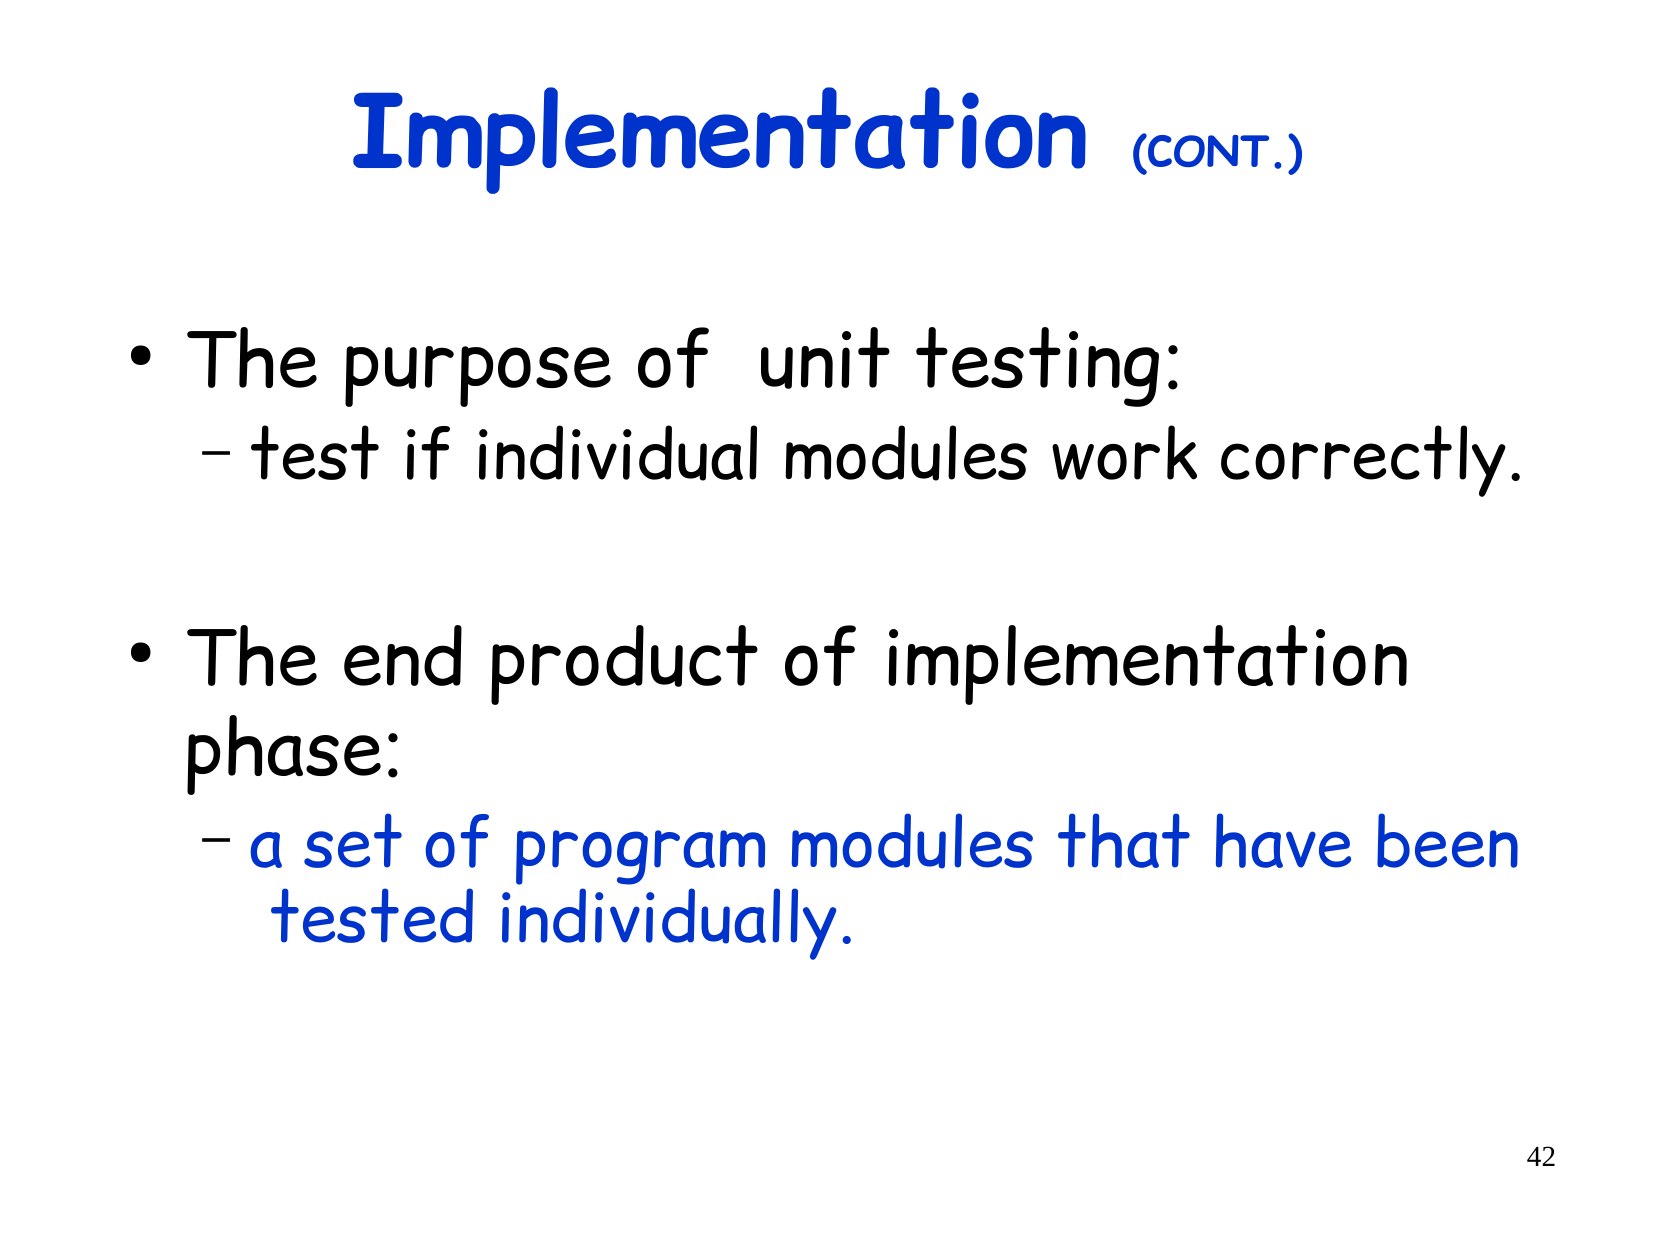

# Implementation (CONT.)
The purpose of  unit testing:
test if individual modules work correctly.
The end product of implementation  phase:
a set of program modules that have been  tested individually.